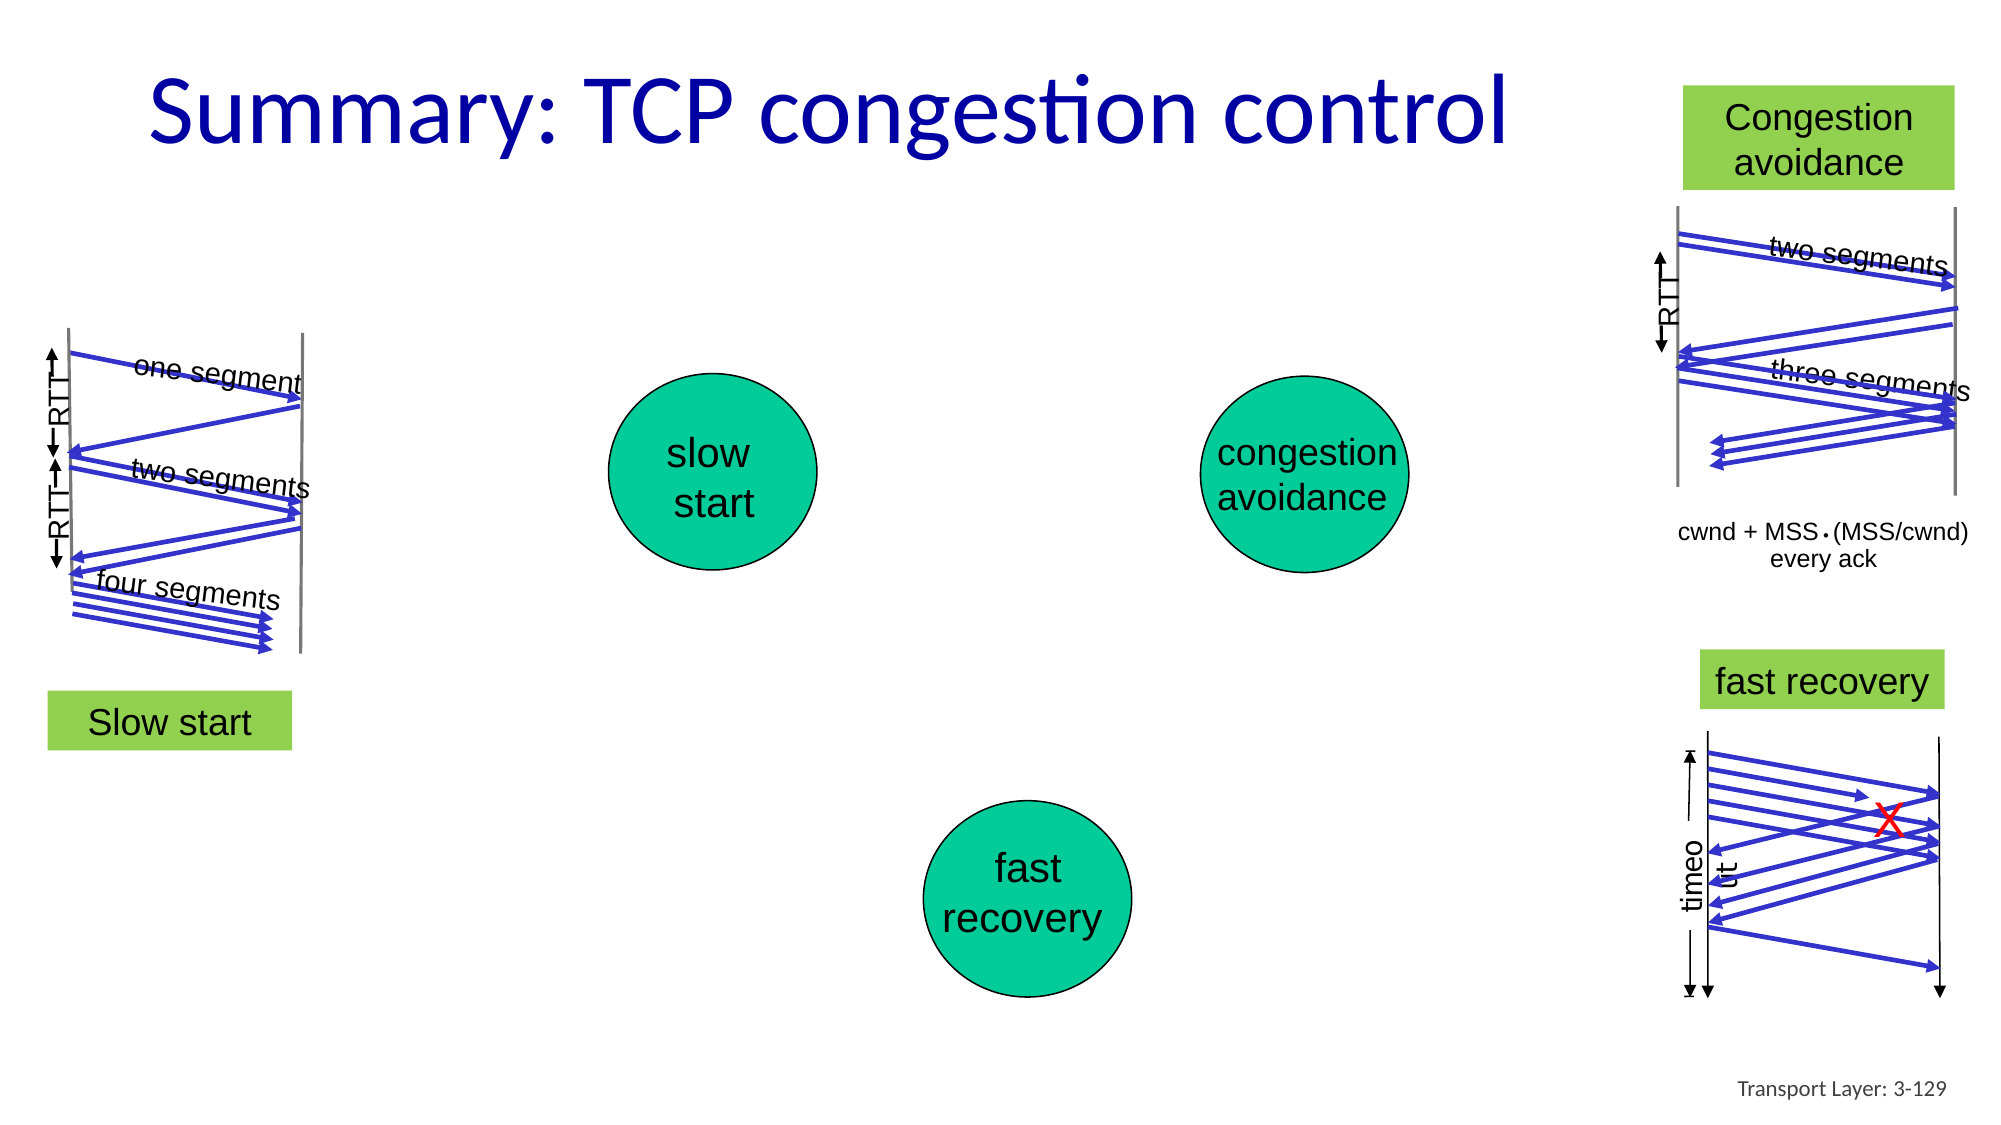

# Summary: TCP congestion control
Congestion avoidance

two segments

RTT

three segments

RTT

one segment

two segments

RTT

four segments

slow
start
congestion
avoidance

.
cwnd + MSS  (MSS/cwnd)
every ack
fast recovery
Slow start

timeout

X

fast
recovery

Transport Layer: 3-129